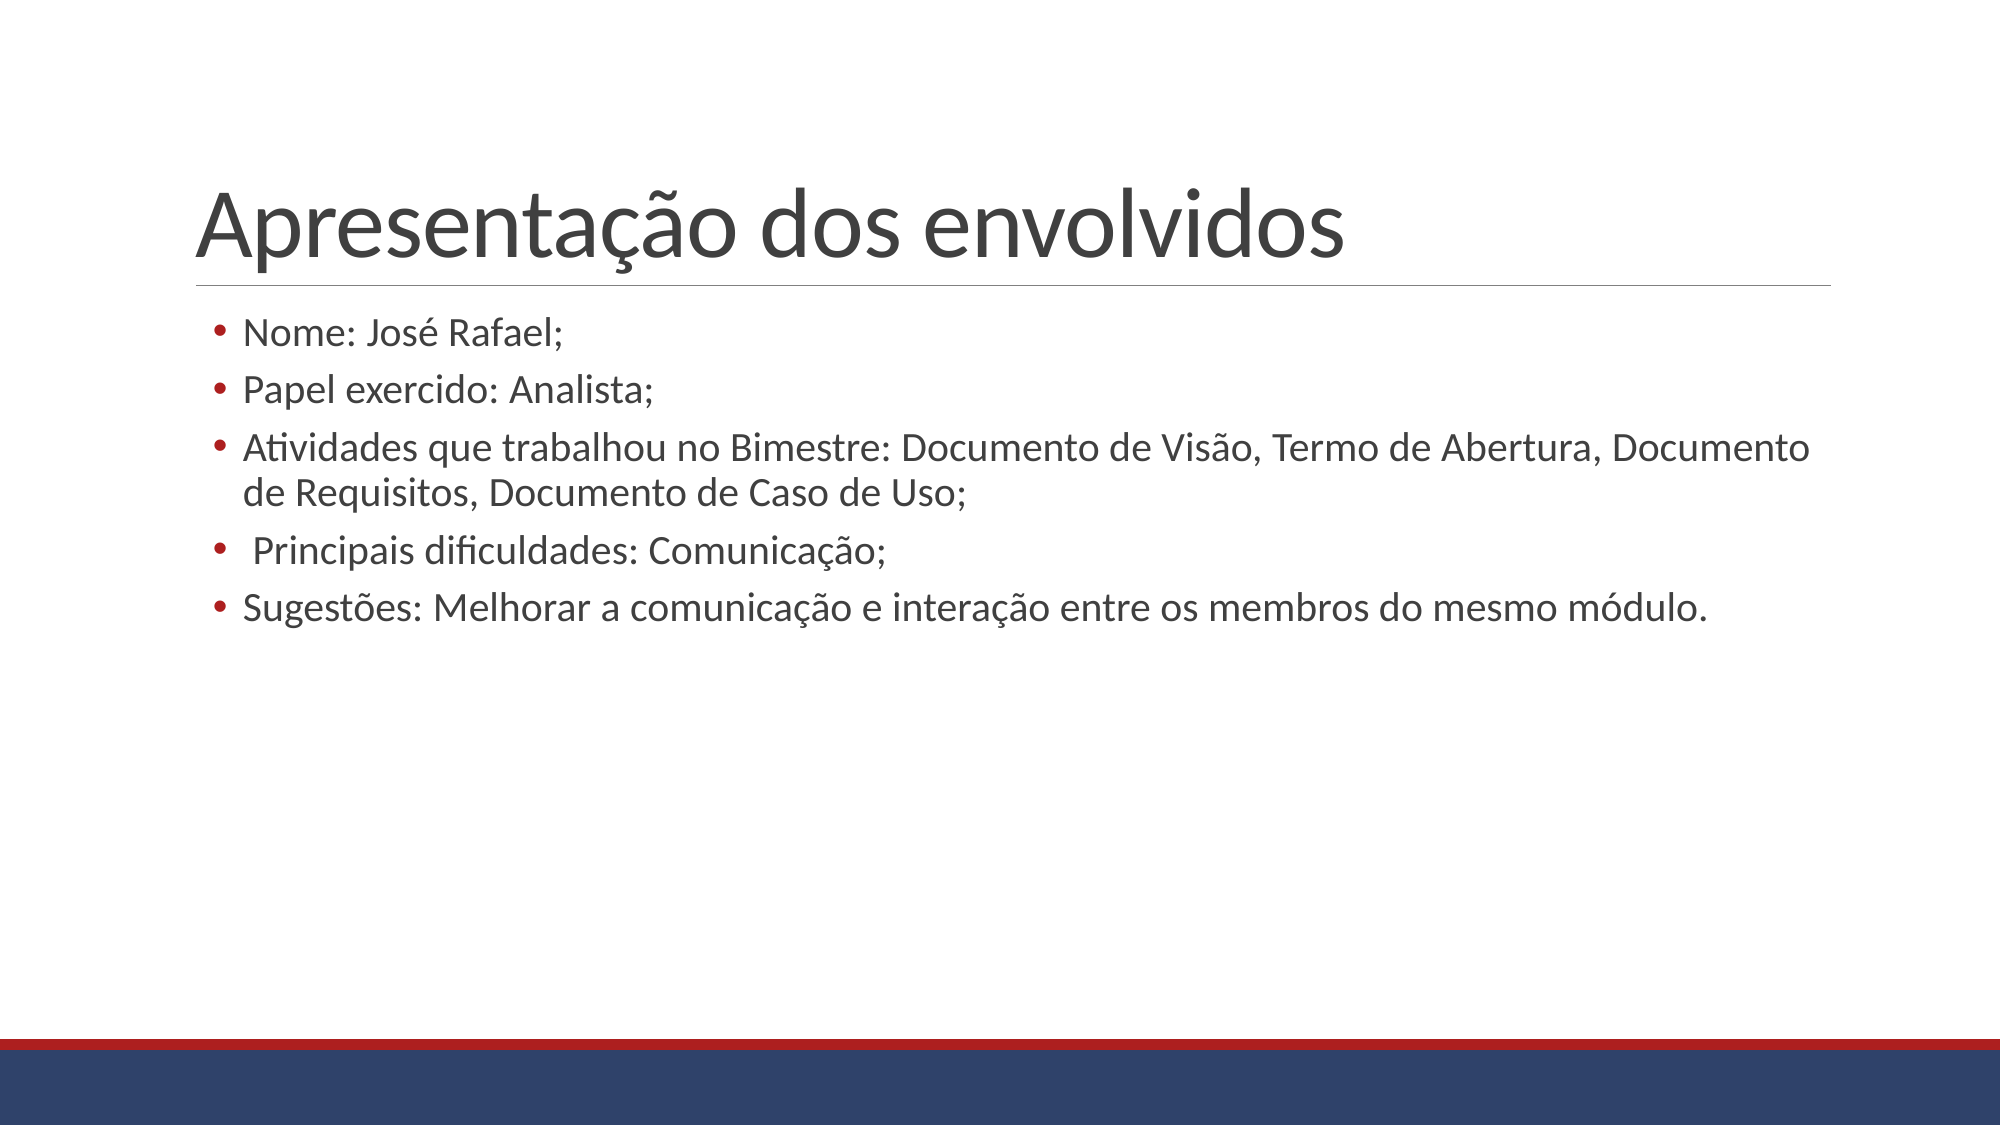

# Apresentação dos envolvidos
Nome: José Rafael;
Papel exercido: Analista;
Atividades que trabalhou no Bimestre: Documento de Visão, Termo de Abertura, Documento de Requisitos, Documento de Caso de Uso;
 Principais dificuldades: Comunicação;
Sugestões: Melhorar a comunicação e interação entre os membros do mesmo módulo.